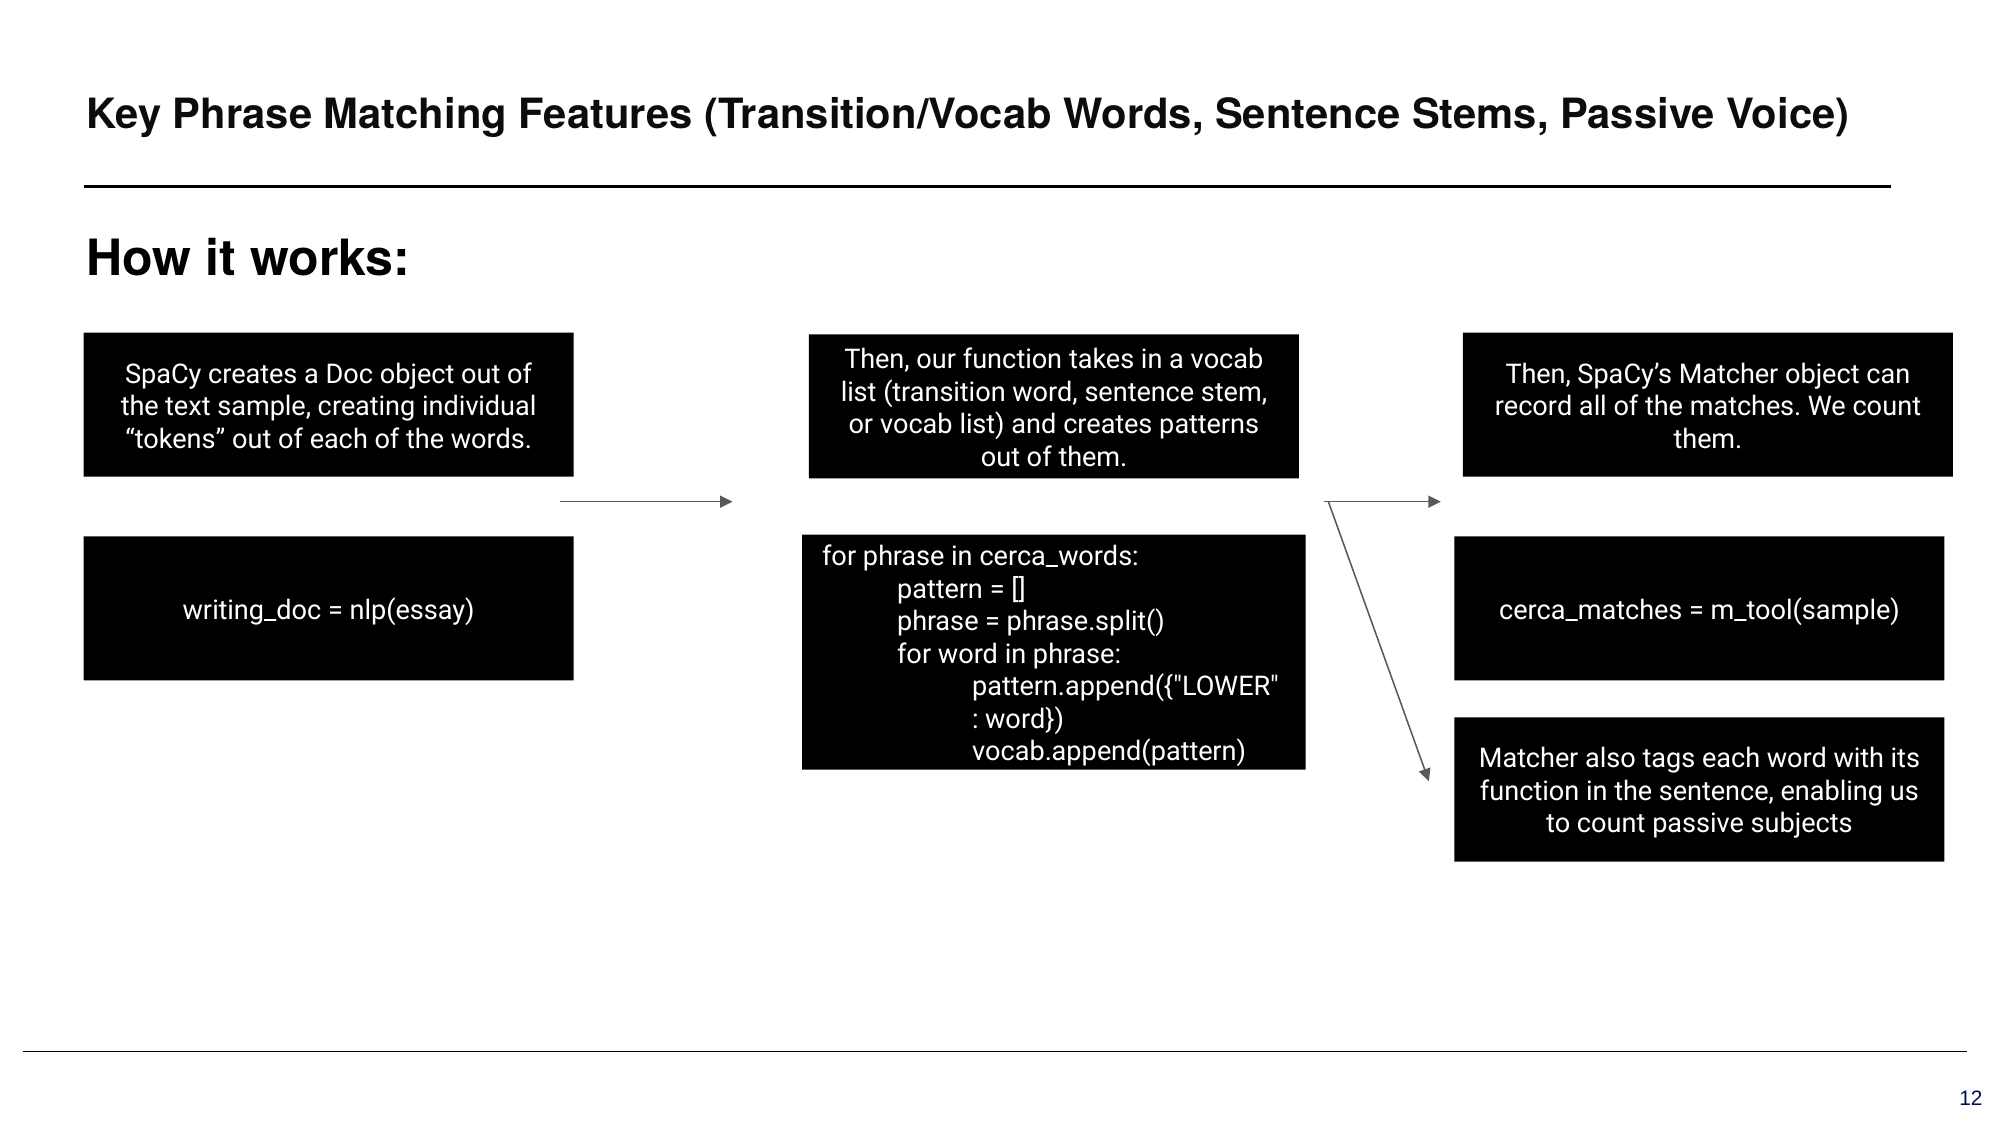

# Key Phrase Matching Features (Transition/Vocab Words, Sentence Stems, Passive Voice)
How it works:
SpaCy creates a Doc object out of the text sample, creating individual “tokens” out of each of the words.
Then, SpaCy’s Matcher object can record all of the matches. We count them.
Then, our function takes in a vocab list (transition word, sentence stem, or vocab list) and creates patterns out of them.
for phrase in cerca_words:
pattern = []
phrase = phrase.split()
for word in phrase:
pattern.append({"LOWER" : word})
vocab.append(pattern)
writing_doc = nlp(essay)
cerca_matches = m_tool(sample)
Matcher also tags each word with its function in the sentence, enabling us to count passive subjects
12